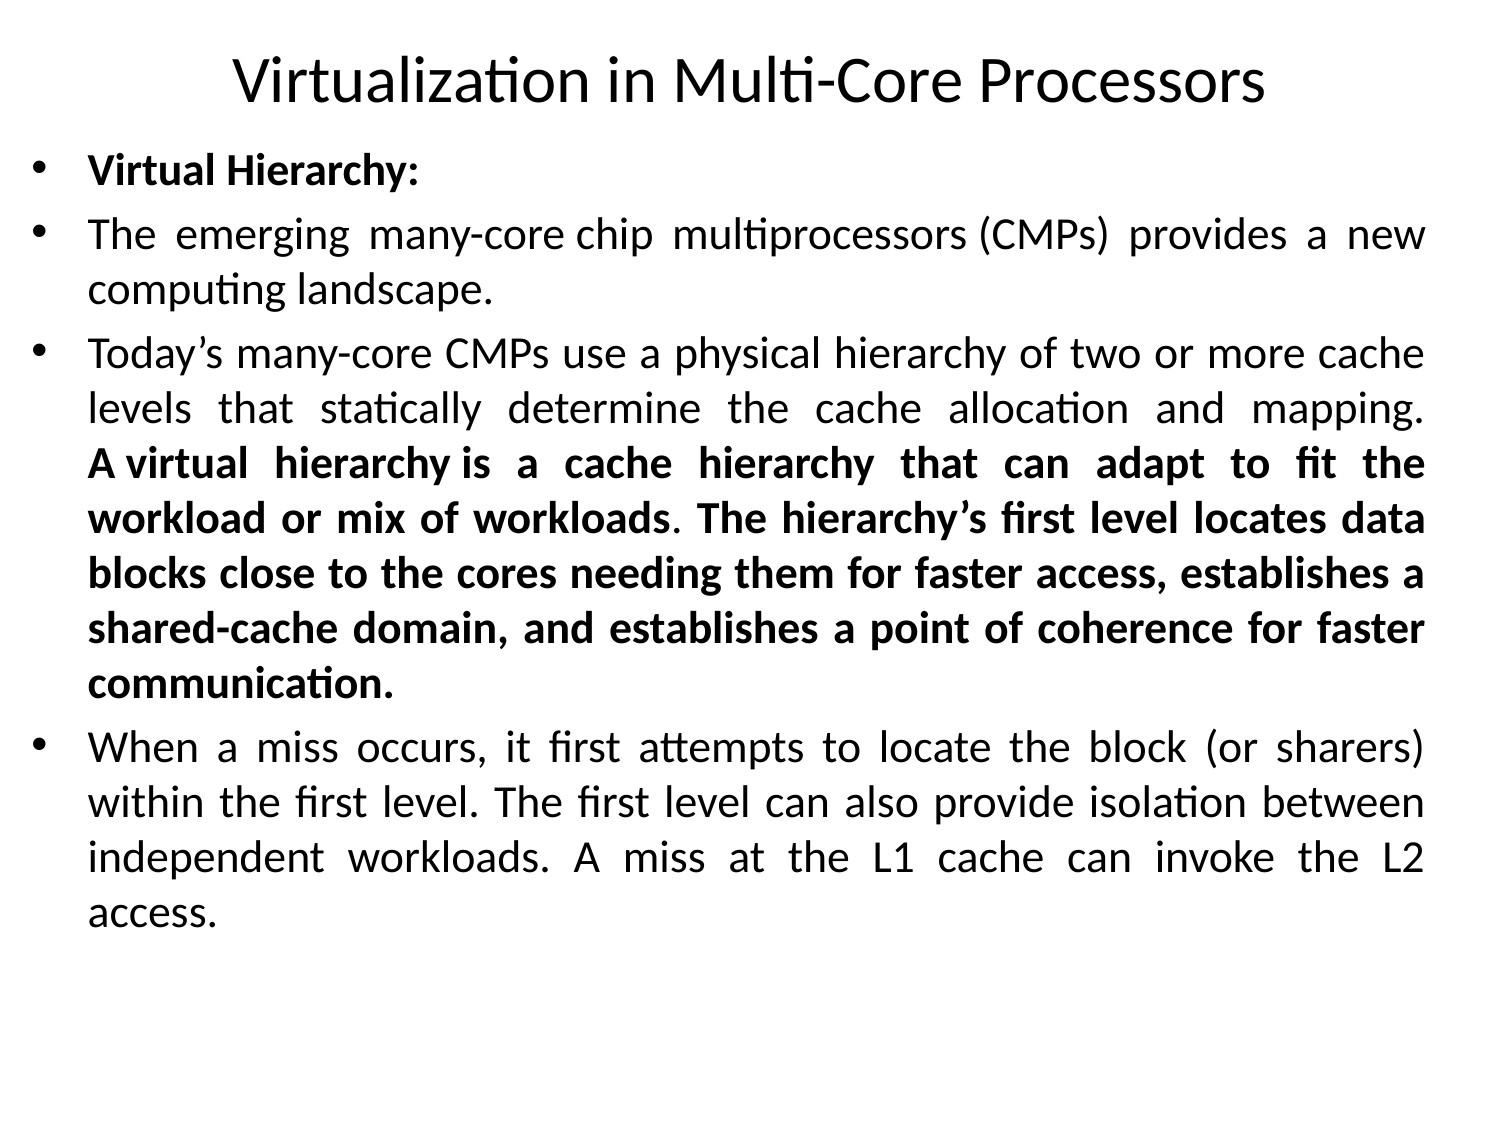

# Virtualization in Multi-Core Processors
Virtual Hierarchy:
The emerging many-core chip multiprocessors (CMPs) provides a new computing landscape.
Today’s many-core CMPs use a physical hierarchy of two or more cache levels that statically determine the cache allocation and mapping. A virtual hierarchy is a cache hierarchy that can adapt to fit the workload or mix of workloads. The hierarchy’s first level locates data blocks close to the cores needing them for faster access, establishes a shared-cache domain, and establishes a point of coherence for faster communication.
When a miss occurs, it first attempts to locate the block (or sharers) within the first level. The first level can also provide isolation between independent workloads. A miss at the L1 cache can invoke the L2 access.